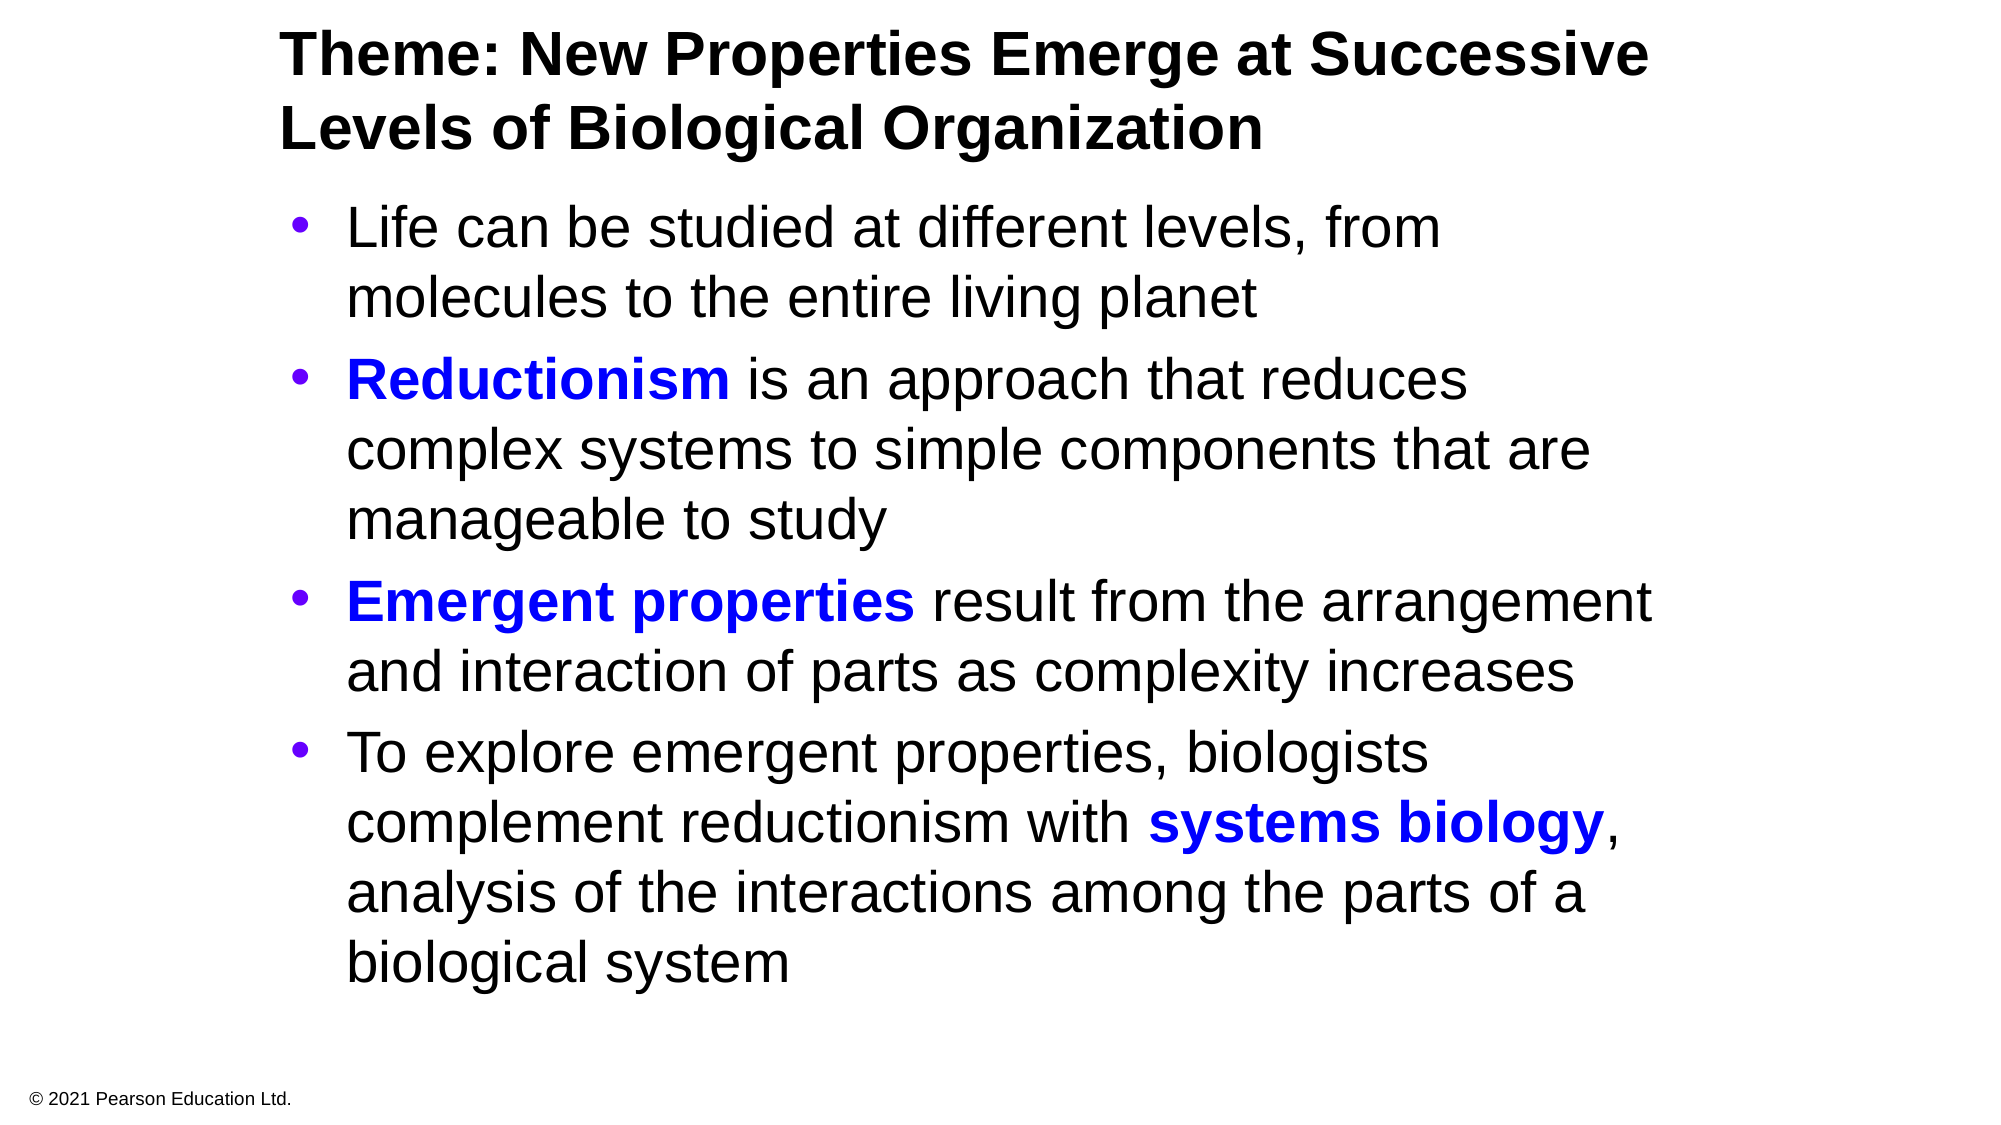

# Theme: New Properties Emerge at Successive Levels of Biological Organization
Life can be studied at different levels, from molecules to the entire living planet
Reductionism is an approach that reduces complex systems to simple components that are manageable to study
Emergent properties result from the arrangement and interaction of parts as complexity increases
To explore emergent properties, biologists complement reductionism with systems biology, analysis of the interactions among the parts of a biological system